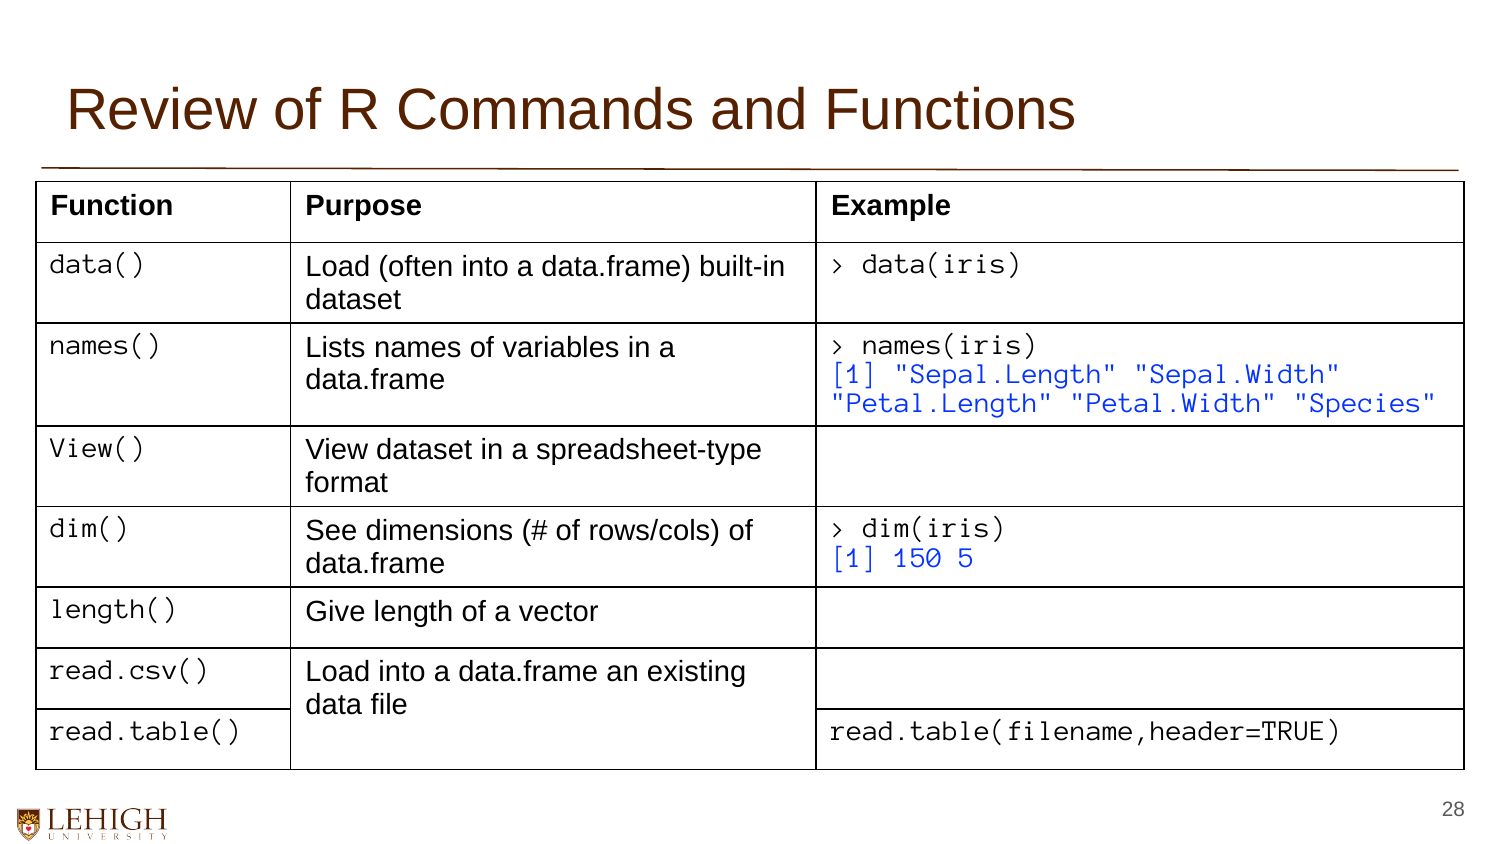

# Review of R Commands and Functions
| Function | Purpose | Example |
| --- | --- | --- |
| data() | Load (often into a data.frame) built-in dataset | > data(iris) |
| names() | Lists names of variables in a data.frame | > names(iris) [1] "Sepal.Length" "Sepal.Width" "Petal.Length" "Petal.Width" "Species" |
| View() | View dataset in a spreadsheet-type format |  |
| dim() | See dimensions (# of rows/cols) of data.frame | > dim(iris) [1] 150 5 |
| length() | Give length of a vector |  |
| read.csv() | Load into a data.frame an existing data file |  |
| read.table() |  | read.table(filename,header=TRUE) |
28